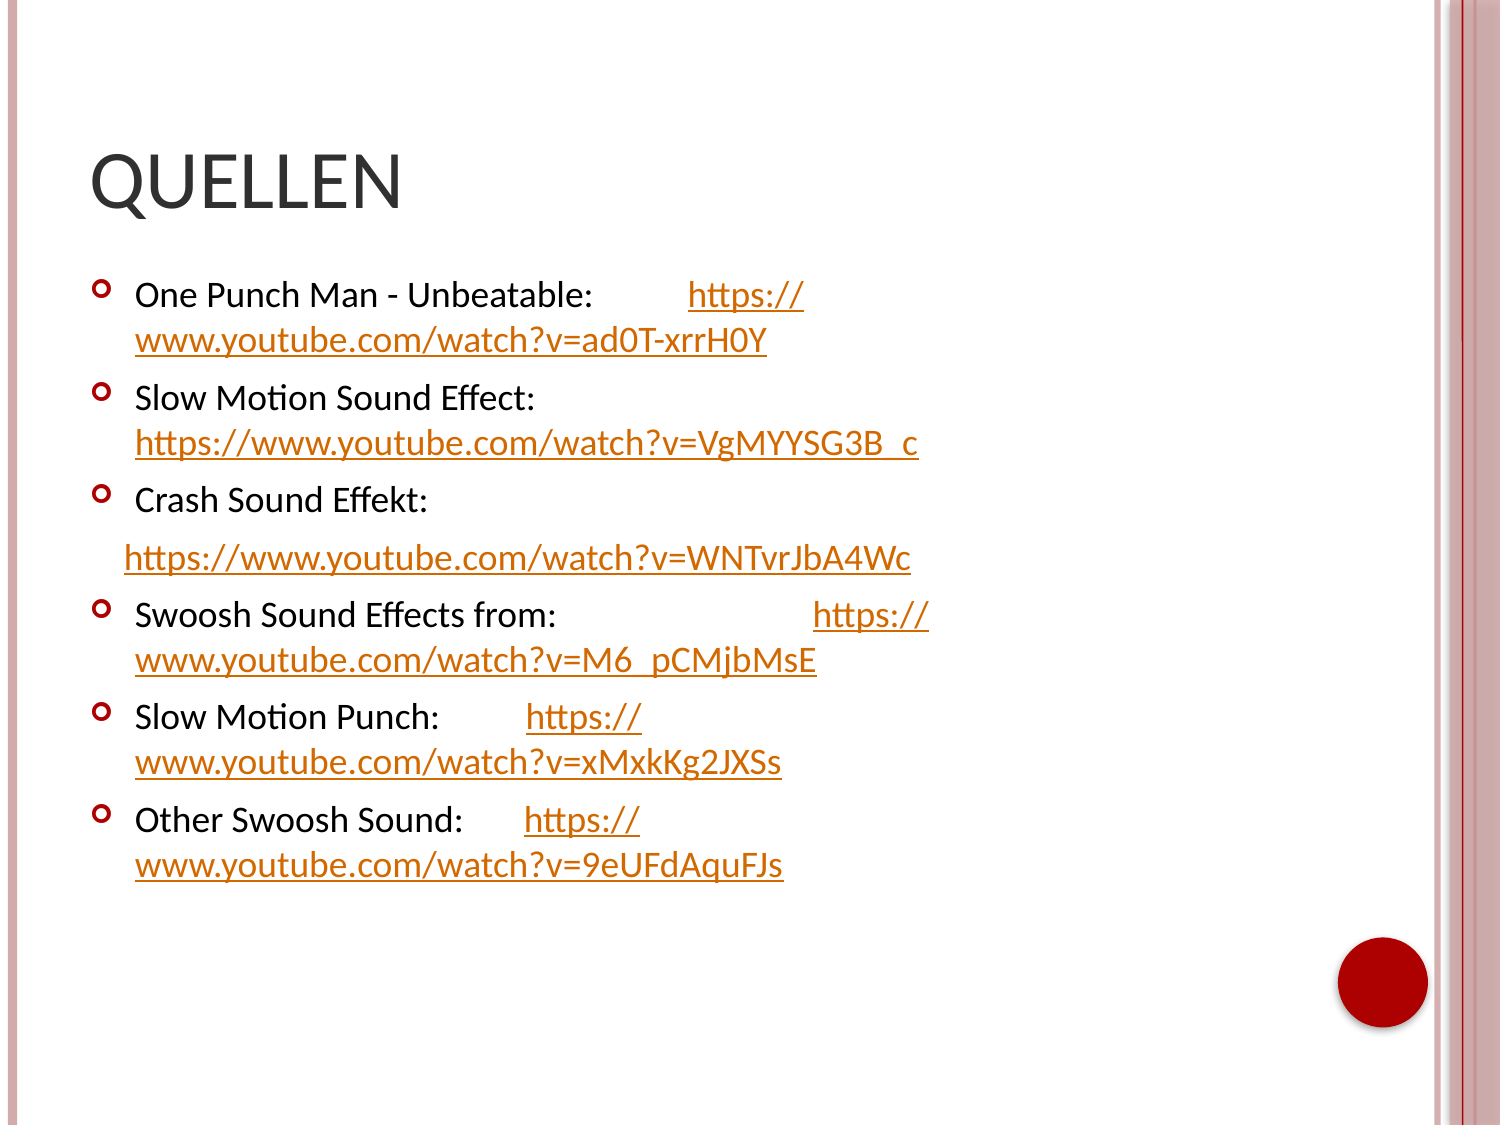

# Quellen
One Punch Man - Unbeatable:           https://www.youtube.com/watch?v=ad0T-xrrH0Y
Slow Motion Sound Effect: https://www.youtube.com/watch?v=VgMYYSG3B_c
Crash Sound Effekt:
    https://www.youtube.com/watch?v=WNTvrJbA4Wc
Swoosh Sound Effects from:                              https://www.youtube.com/watch?v=M6_pCMjbMsE
Slow Motion Punch:          https://www.youtube.com/watch?v=xMxkKg2JXSs
Other Swoosh Sound:       https://www.youtube.com/watch?v=9eUFdAquFJs